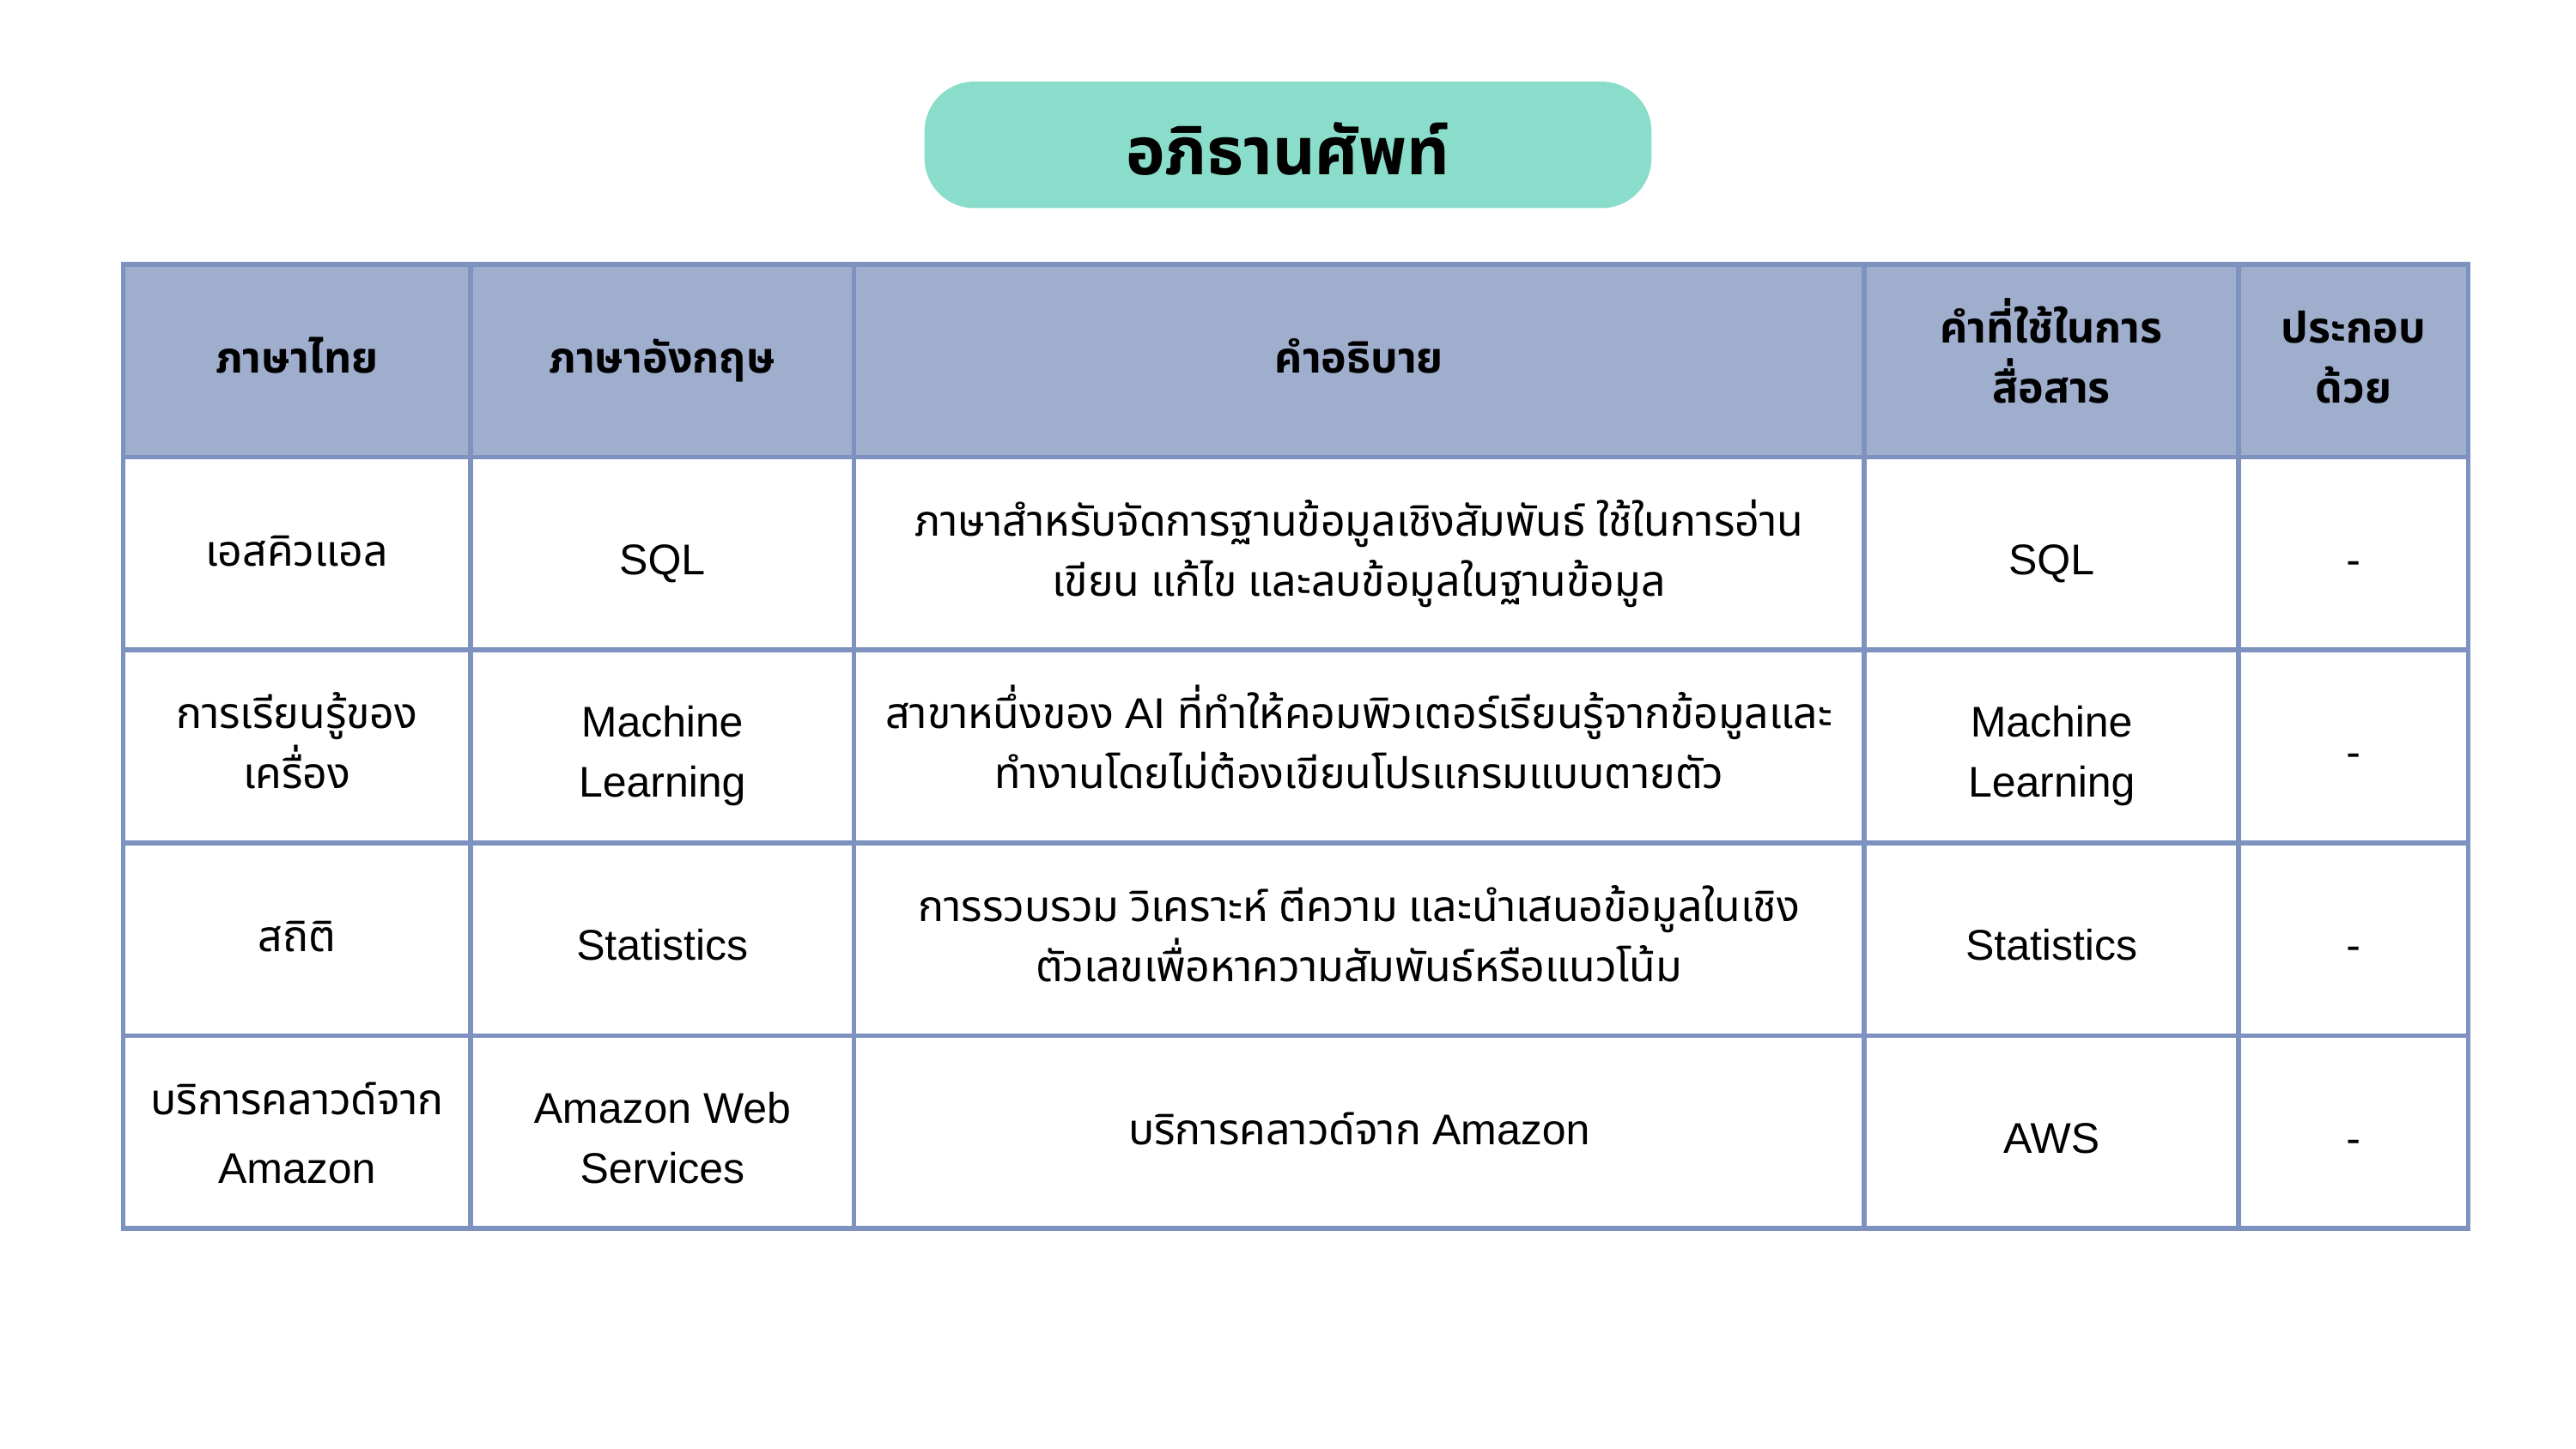

อภิธานศัพท์
| ภาษาไทย | ภาษาอังกฤษ | คำอธิบาย | คำที่ใช้ในการสื่อสาร | ประกอบด้วย |
| --- | --- | --- | --- | --- |
| เอสคิวแอล | SQL | ภาษาสำหรับจัดการฐานข้อมูลเชิงสัมพันธ์ ใช้ในการอ่าน เขียน แก้ไข และลบข้อมูลในฐานข้อมูล | SQL | - |
| การเรียนรู้ของเครื่อง | Machine Learning | สาขาหนึ่งของ AI ที่ทำให้คอมพิวเตอร์เรียนรู้จากข้อมูลและทำงานโดยไม่ต้องเขียนโปรแกรมแบบตายตัว | Machine Learning | - |
| สถิติ | Statistics | การรวบรวม วิเคราะห์ ตีความ และนำเสนอข้อมูลในเชิงตัวเลขเพื่อหาความสัมพันธ์หรือแนวโน้ม | Statistics | - |
| บริการคลาวด์จาก Amazon | Amazon Web Services | บริการคลาวด์จาก Amazon | AWS | - |